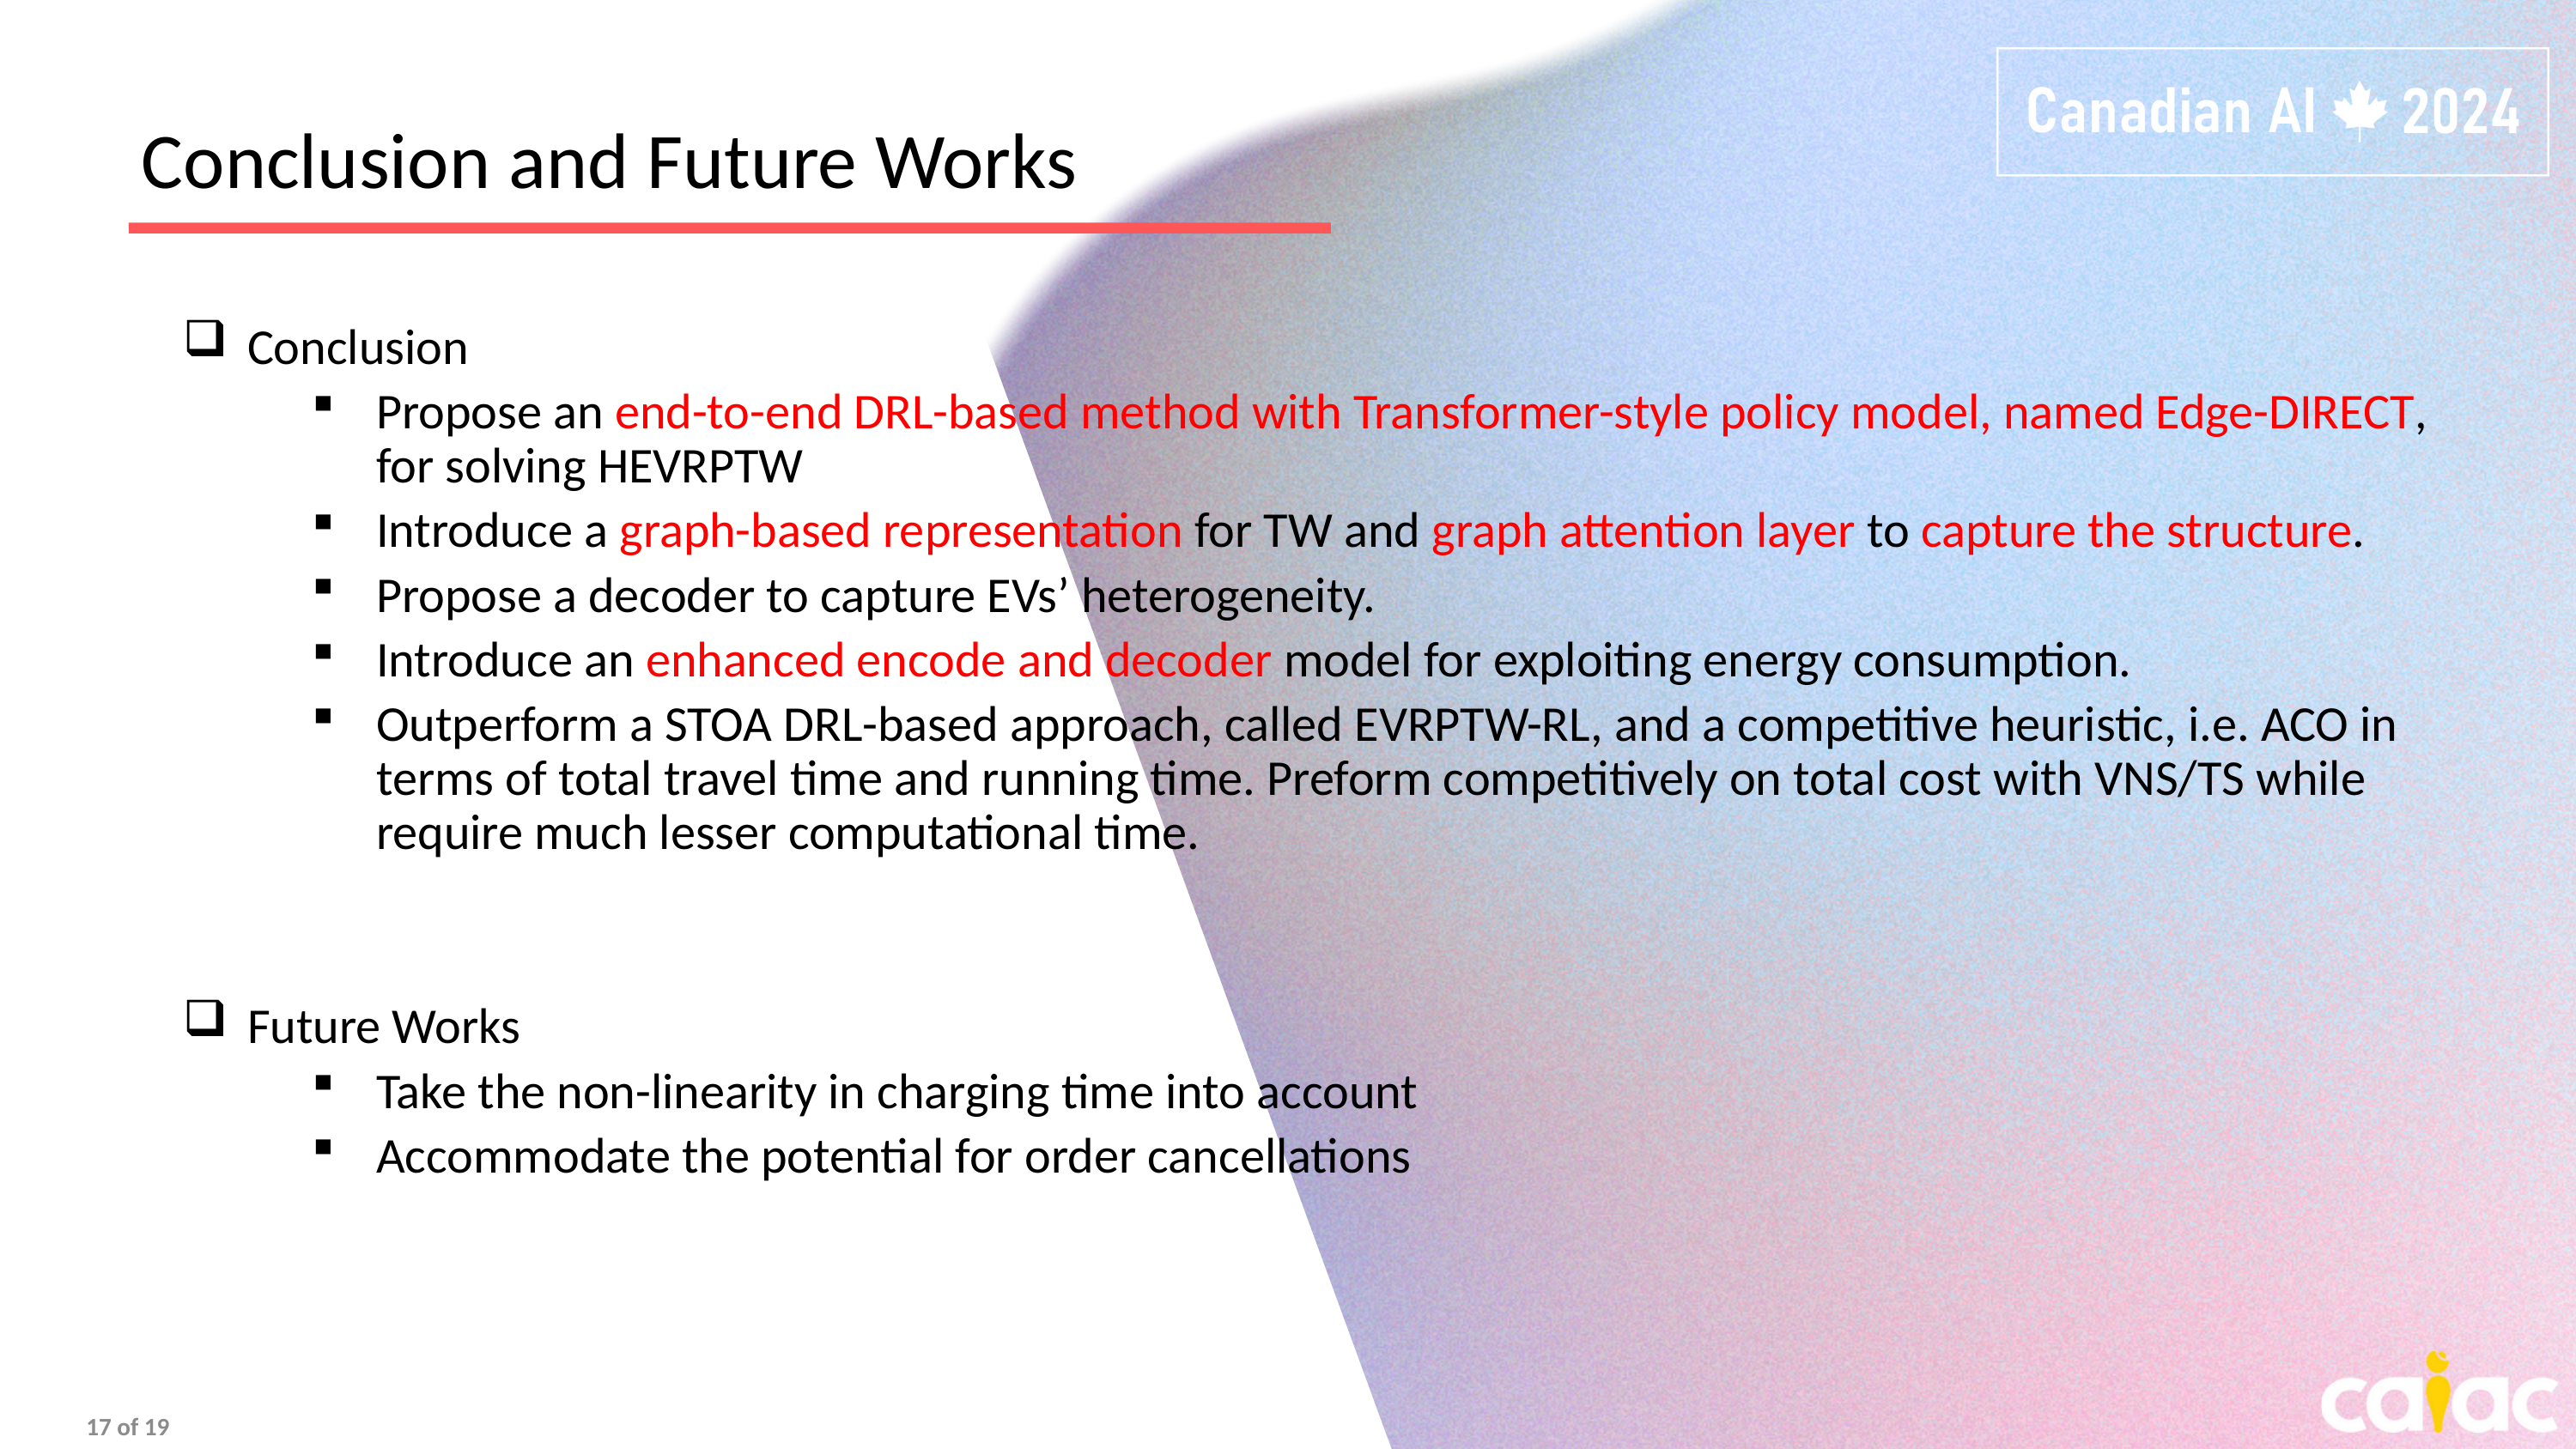

Conclusion and Future Works​

Conclusion
Propose an end-to-end DRL-based method with Transformer-style policy model, named Edge-DIRECT, for solving HEVRPTW
Introduce a graph-based representation for TW and graph attention layer to capture the structure.
Propose a decoder to capture EVs’ heterogeneity.
Introduce an enhanced encode and decoder model for exploiting energy consumption.
Outperform a STOA DRL-based approach, called EVRPTW-RL, and a competitive heuristic, i.e. ACO in terms of total travel time and running time. Preform competitively on total cost with VNS/TS while require much lesser computational time.

Future Works​
Take the non-linearity in charging time into account
Accommodate the potential for order cancellations

17 of 19